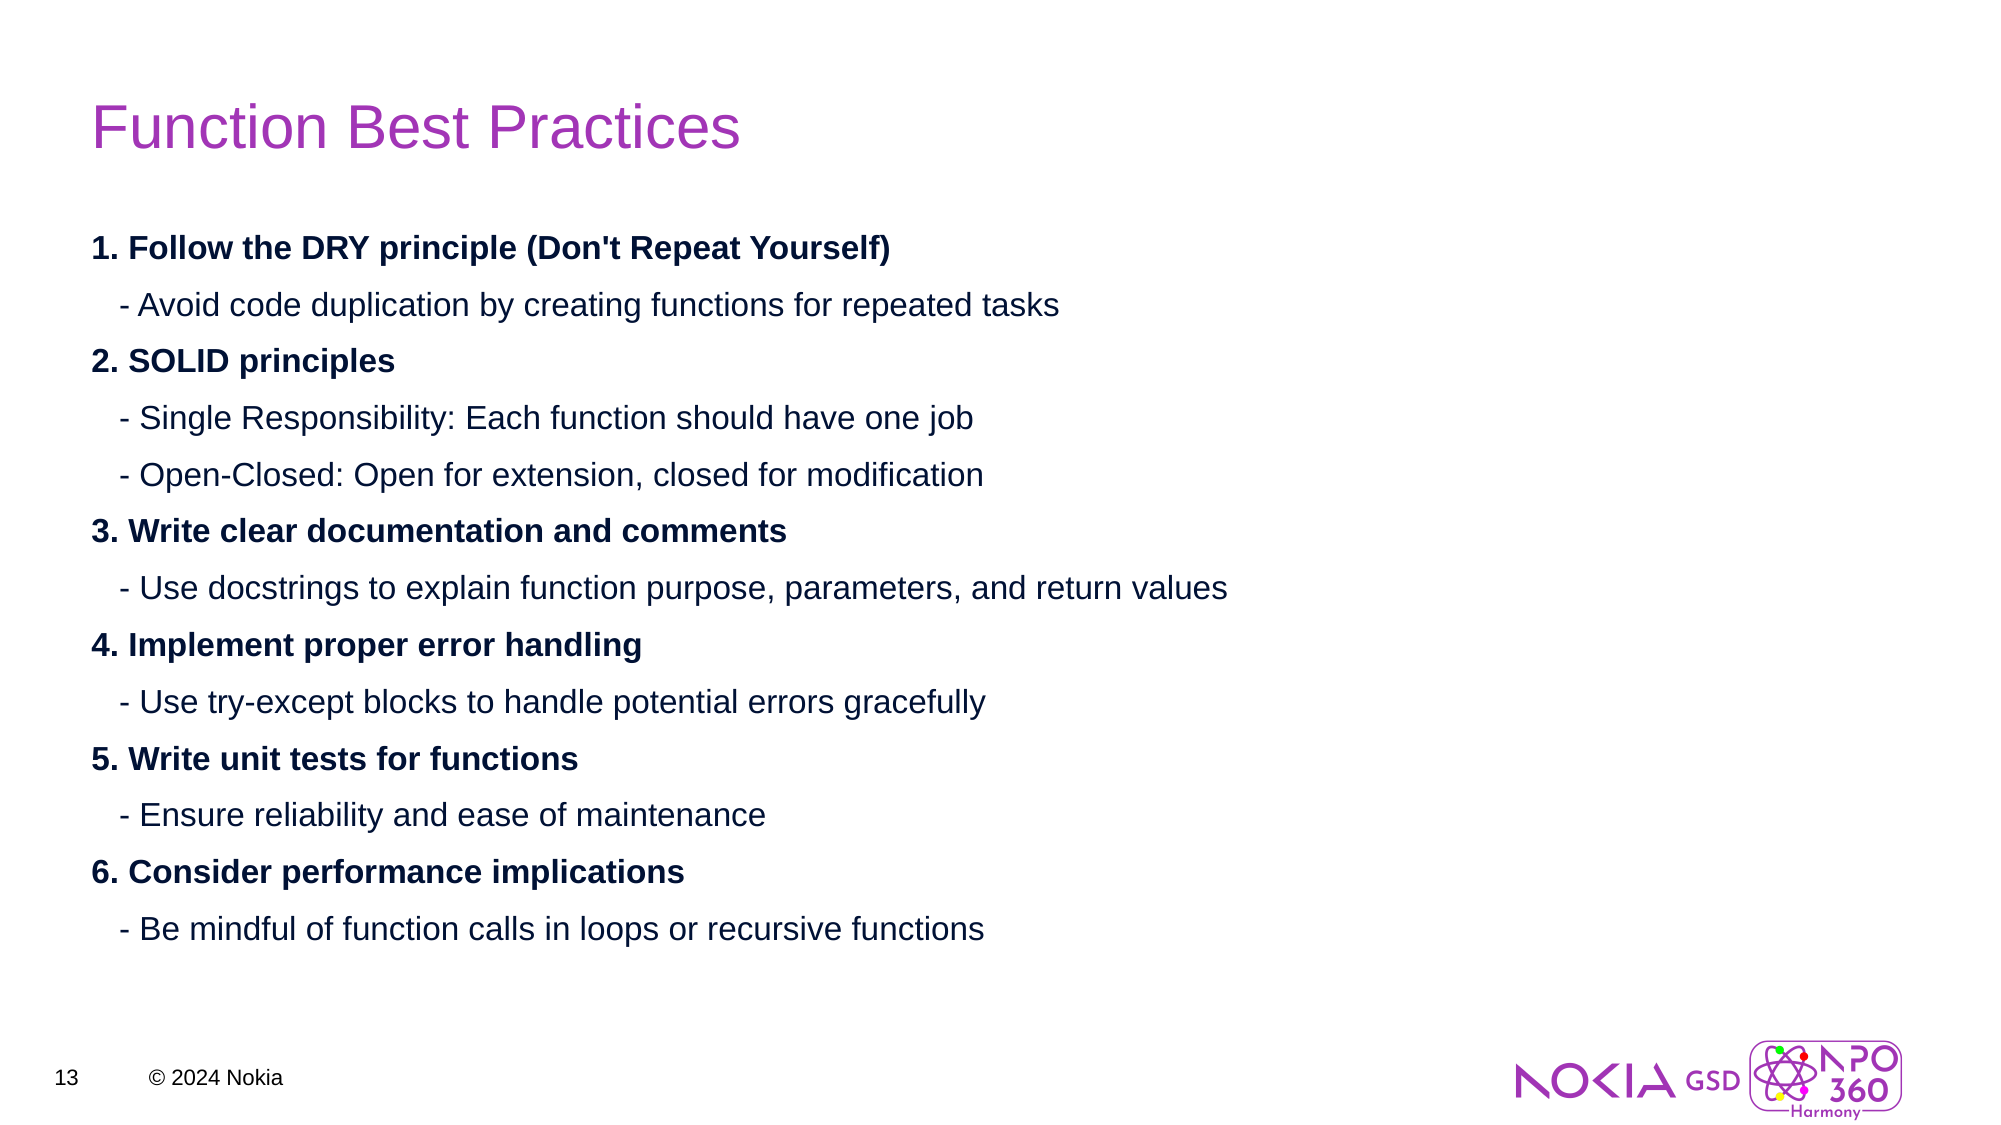

Function Best Practices
1. Follow the DRY principle (Don't Repeat Yourself)
   - Avoid code duplication by creating functions for repeated tasks
2. SOLID principles
   - Single Responsibility: Each function should have one job
   - Open-Closed: Open for extension, closed for modification
3. Write clear documentation and comments
   - Use docstrings to explain function purpose, parameters, and return values
4. Implement proper error handling
   - Use try-except blocks to handle potential errors gracefully
5. Write unit tests for functions
   - Ensure reliability and ease of maintenance
6. Consider performance implications
   - Be mindful of function calls in loops or recursive functions